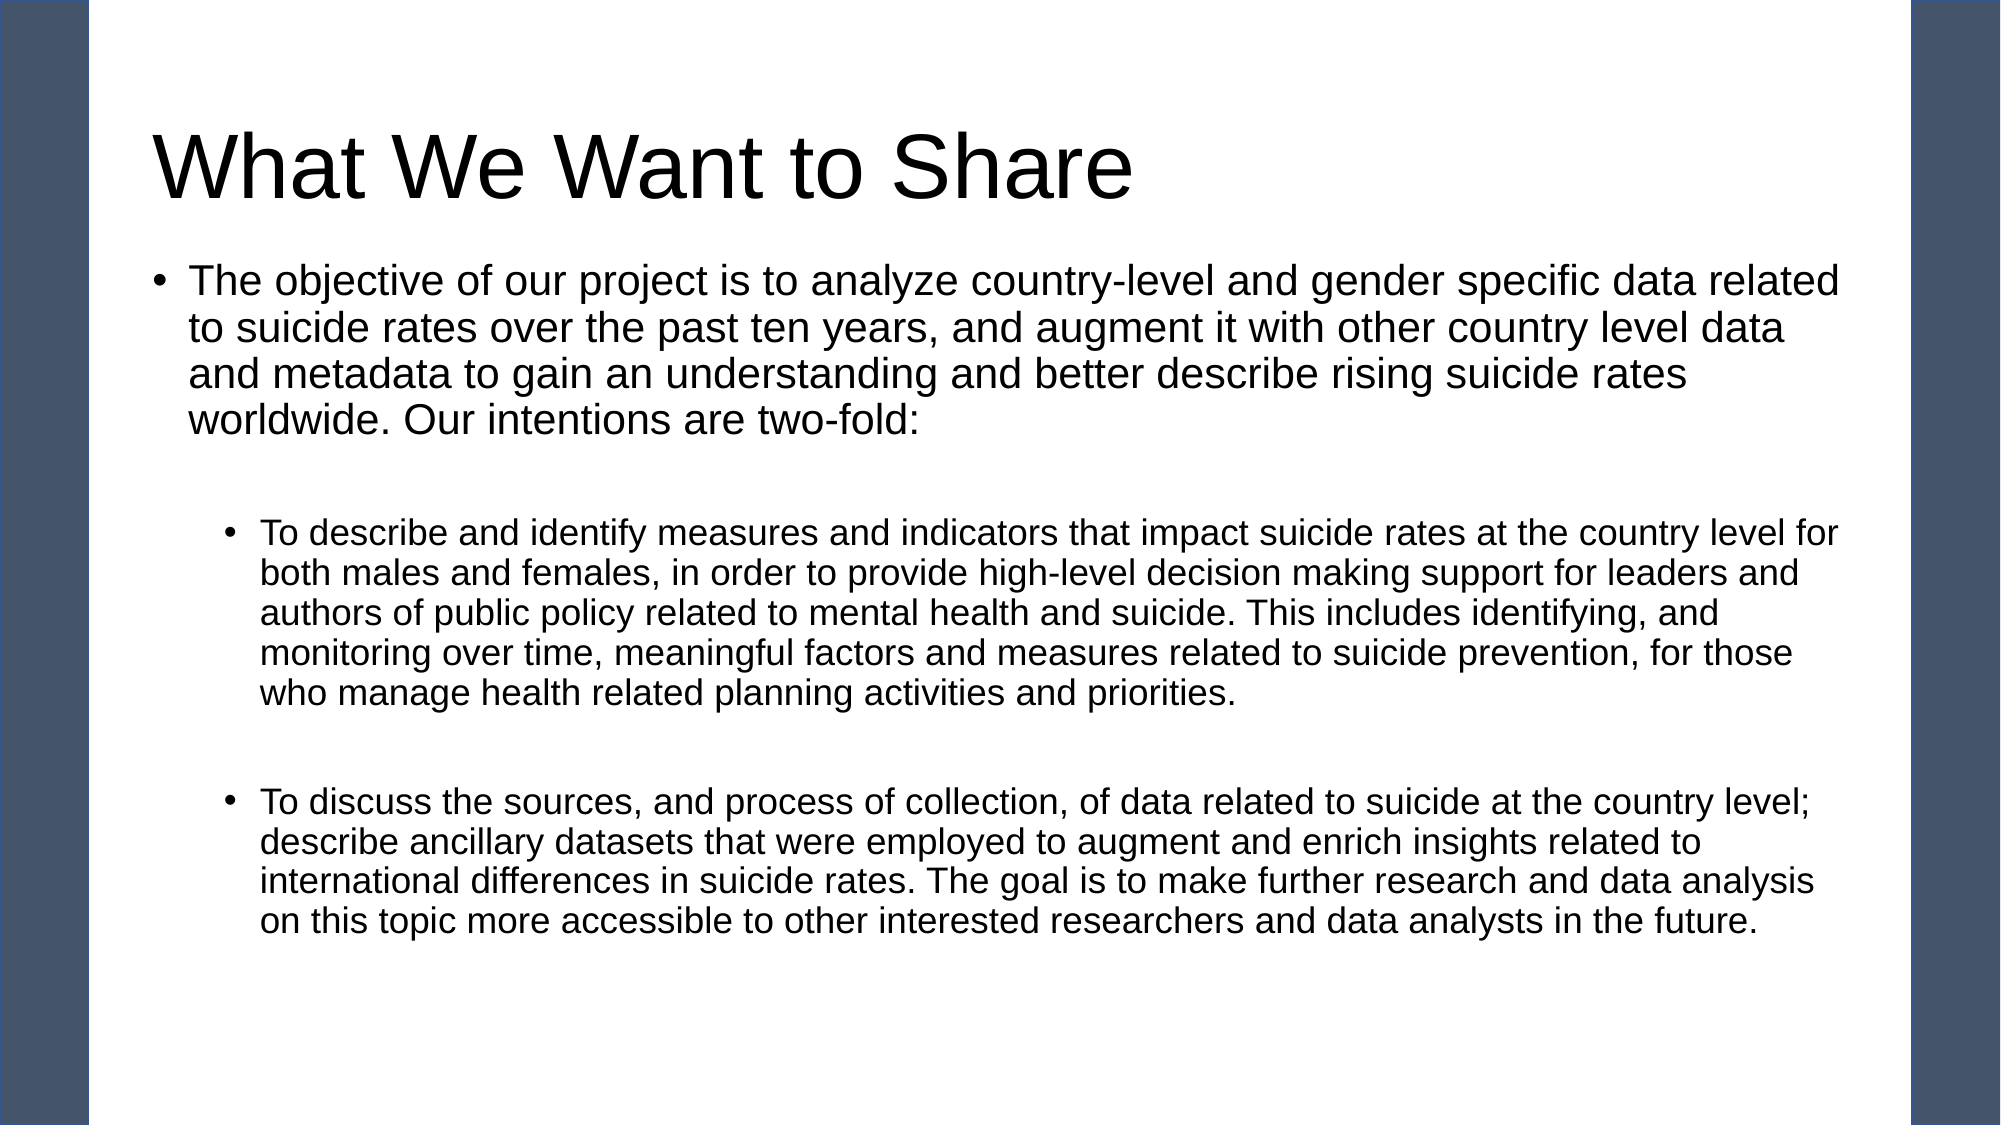

# What We Want to Share
The objective of our project is to analyze country-level and gender specific data related to suicide rates over the past ten years, and augment it with other country level data and metadata to gain an understanding and better describe rising suicide rates worldwide. Our intentions are two-fold:

To describe and identify measures and indicators that impact suicide rates at the country level for both males and females, in order to provide high-level decision making support for leaders and authors of public policy related to mental health and suicide. This includes identifying, and monitoring over time, meaningful factors and measures related to suicide prevention, for those who manage health related planning activities and priorities.

To discuss the sources, and process of collection, of data related to suicide at the country level; describe ancillary datasets that were employed to augment and enrich insights related to international differences in suicide rates. The goal is to make further research and data analysis on this topic more accessible to other interested researchers and data analysts in the future.